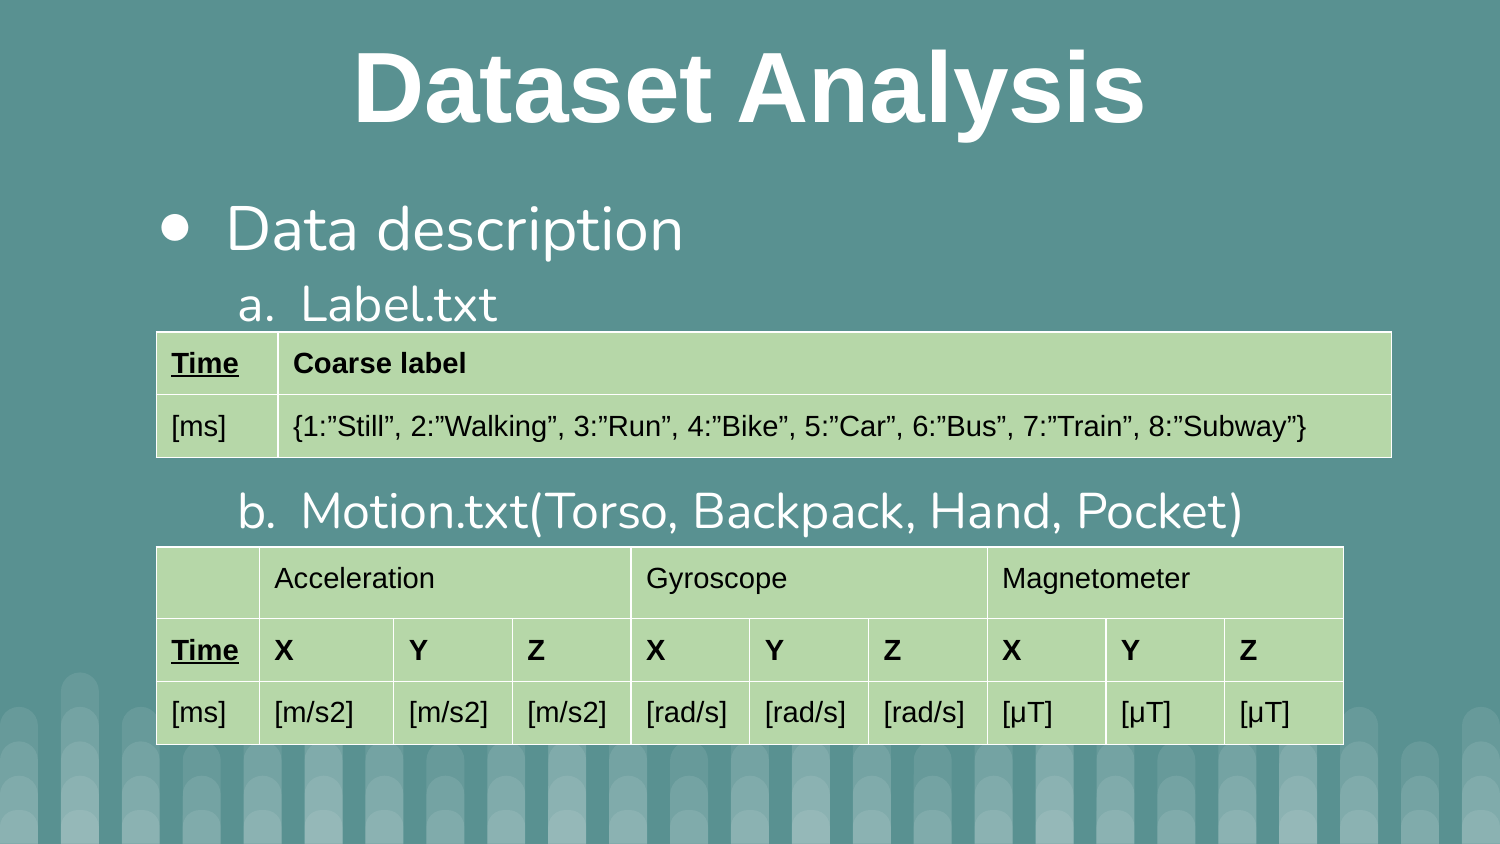

# Dataset Analysis
Data description
Label.txt
Motion.txt(Torso, Backpack, Hand, Pocket)

| Time | Coarse label |
| --- | --- |
| [ms] | {1:”Still”, 2:”Walking”, 3:”Run”, 4:”Bike”, 5:”Car”, 6:”Bus”, 7:”Train”, 8:”Subway”} |
|  | Acceleration |  |  | Gyroscope |  |  | Magnetometer |  |  |
| --- | --- | --- | --- | --- | --- | --- | --- | --- | --- |
| Time | X | Y | Z | X | Y | Z | X | Y | Z |
| [ms] | [m/s2] | [m/s2] | [m/s2] | [rad/s] | [rad/s] | [rad/s] | [μT] | [μT] | [μT] |